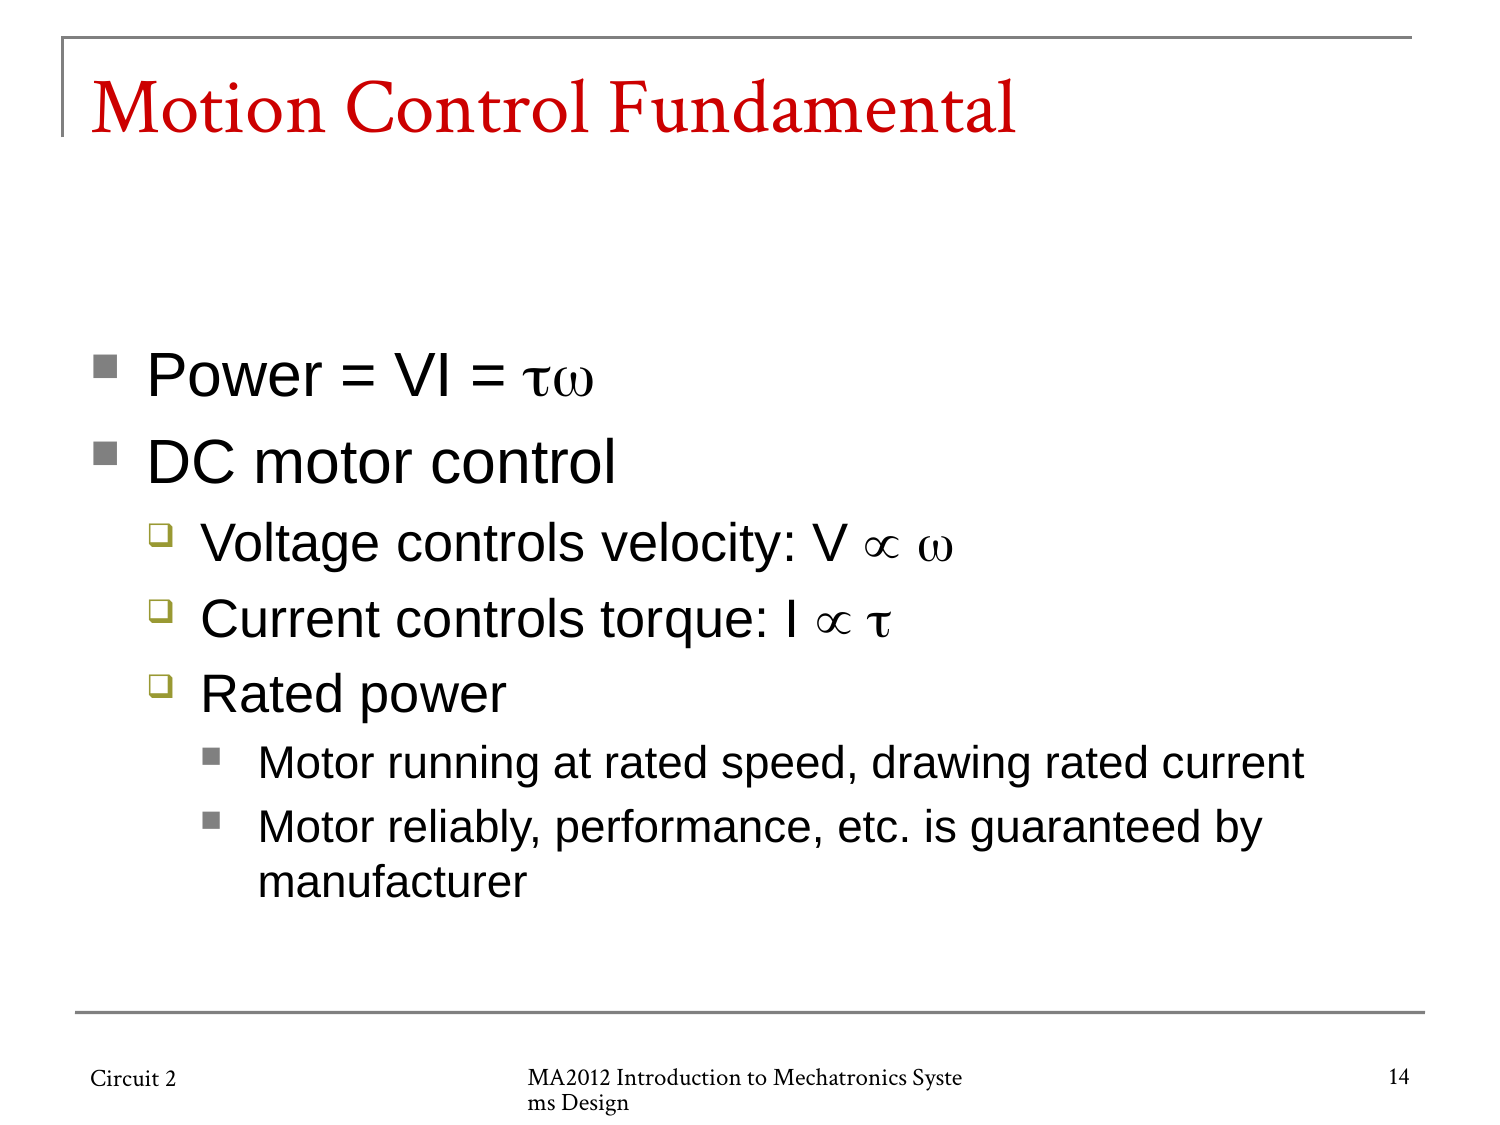

# Motion Control Fundamental
Power = VI = τω
DC motor control
Voltage controls velocity: V ∝ ω
Current controls torque: I ∝ τ
Rated power
Motor running at rated speed, drawing rated current
Motor reliably, performance, etc. is guaranteed by manufacturer
Circuit 2
14
MA2012 Introduction to Mechatronics Systems Design